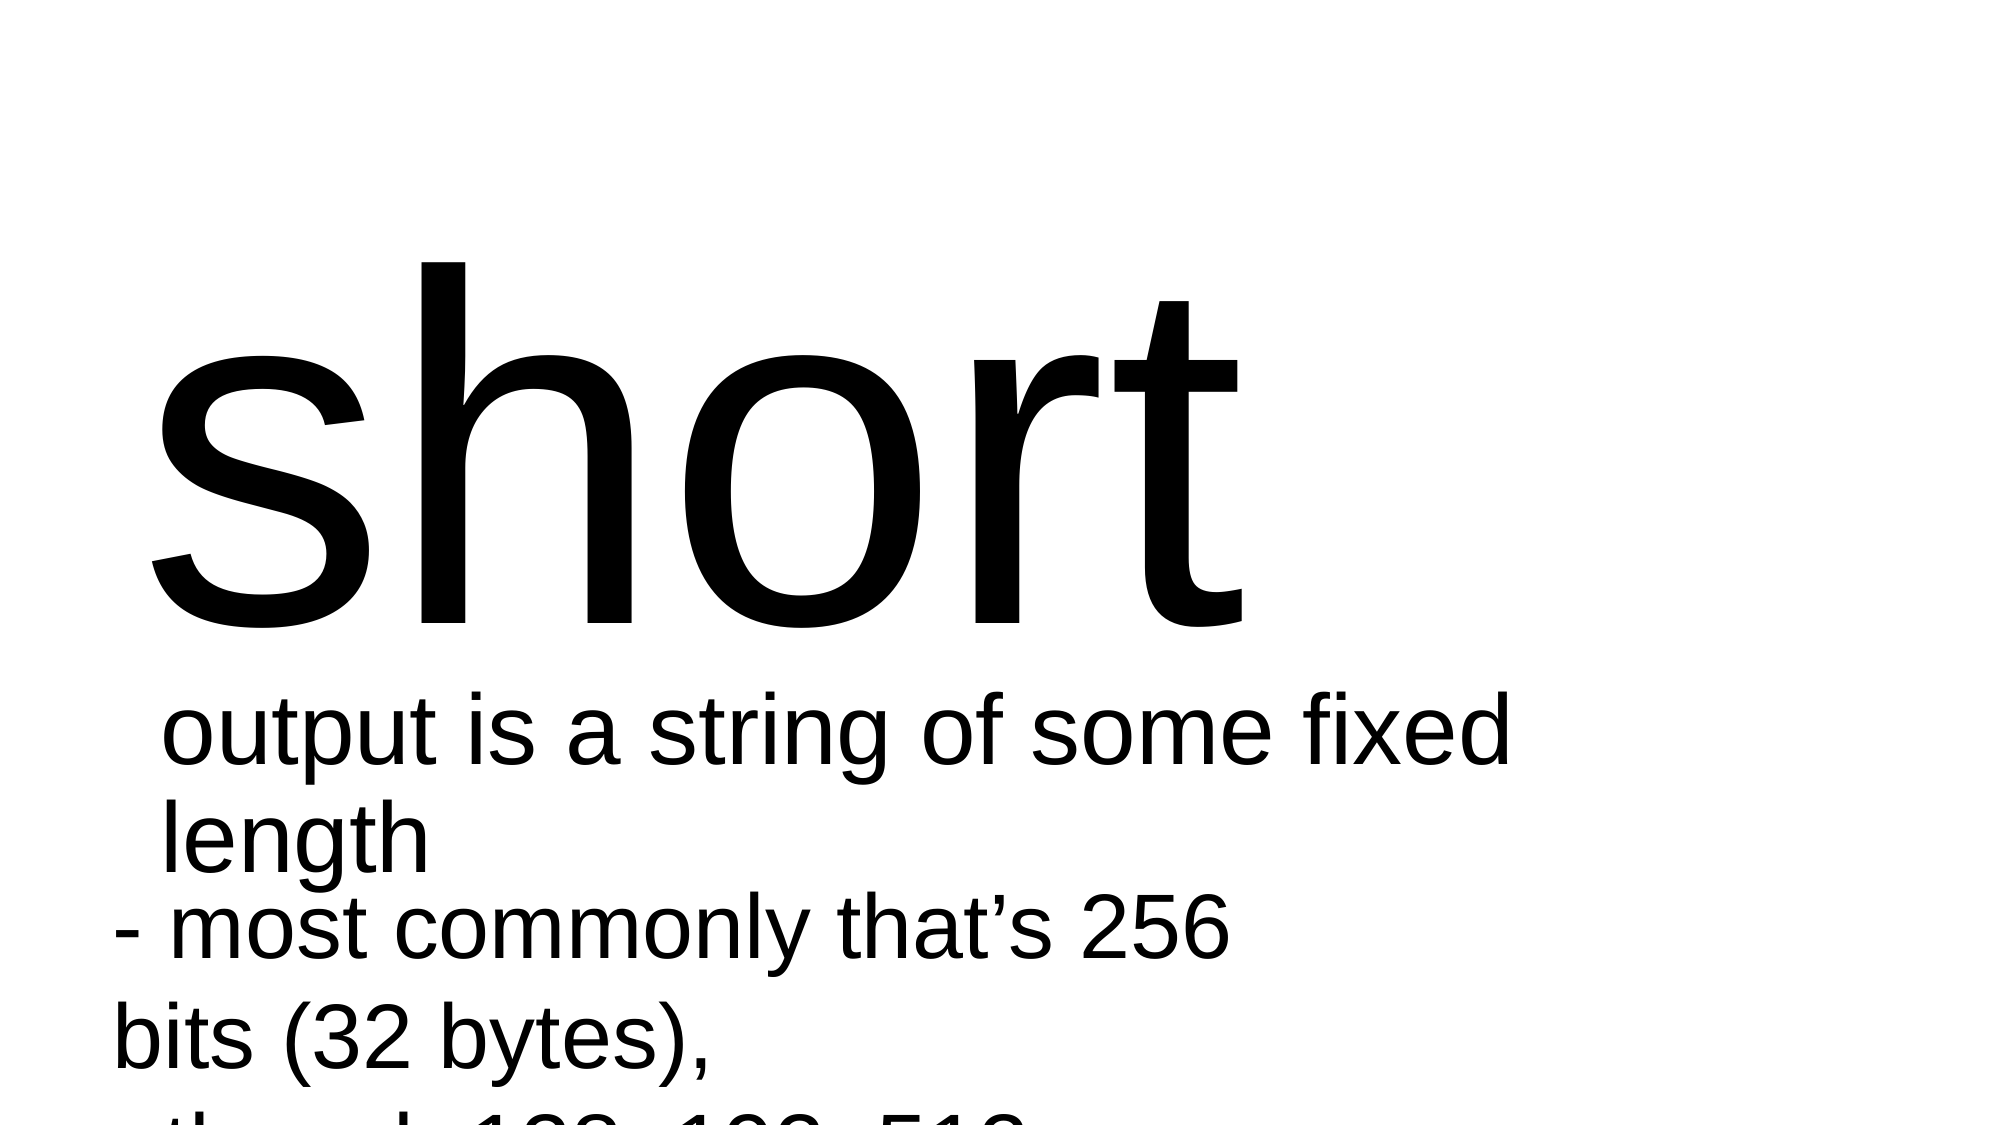

short
output is a string of some fixed length
- most commonly that’s 256 bits (32 bytes),
  though 128, 192, 512… aren’t unheard of